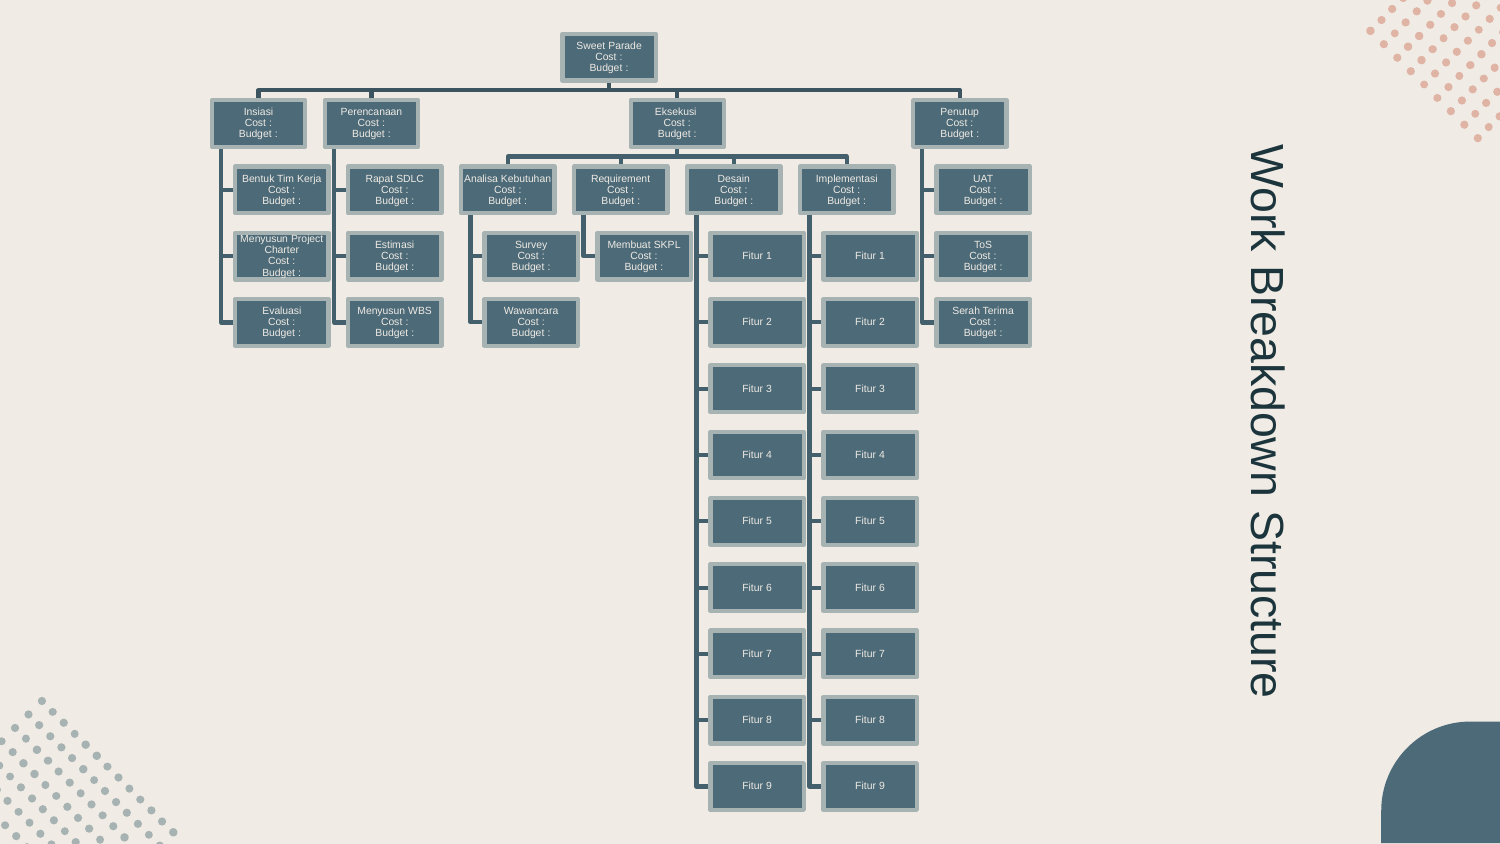

Sweet Parade
Cost :
Budget :
Insiasi
Cost :
Budget :
Bentuk Tim Kerja
Cost :
Budget :
Menyusun Project Charter
Cost :
Budget :
Evaluasi
Cost :
Budget :
Perencanaan
Cost :
Budget :
Rapat SDLC
Cost :
Budget :
Estimasi
Cost :
Budget :
Menyusun WBS
Cost :
Budget :
Eksekusi
Cost :
Budget :
Analisa Kebutuhan
Cost :
Budget :
Survey
Cost :
Budget :
Wawancara
Cost :
Budget :
Requirement
Cost :
Budget :
Membuat SKPL
Cost :
Budget :
Desain
Cost :
Budget :
Fitur 1
Fitur 2
Fitur 3
Fitur 4
Fitur 5
Fitur 6
Fitur 7
Fitur 8
Fitur 9
Implementasi
Cost :
Budget :
Fitur 1
Fitur 2
Fitur 3
Fitur 4
Fitur 5
Fitur 6
Fitur 7
Fitur 8
Fitur 9
Penutup
Cost :
Budget :
UAT
Cost :
Budget :
ToS
Cost :
Budget :
Serah Terima
Cost :
Budget :
# Work Breakdown Structure